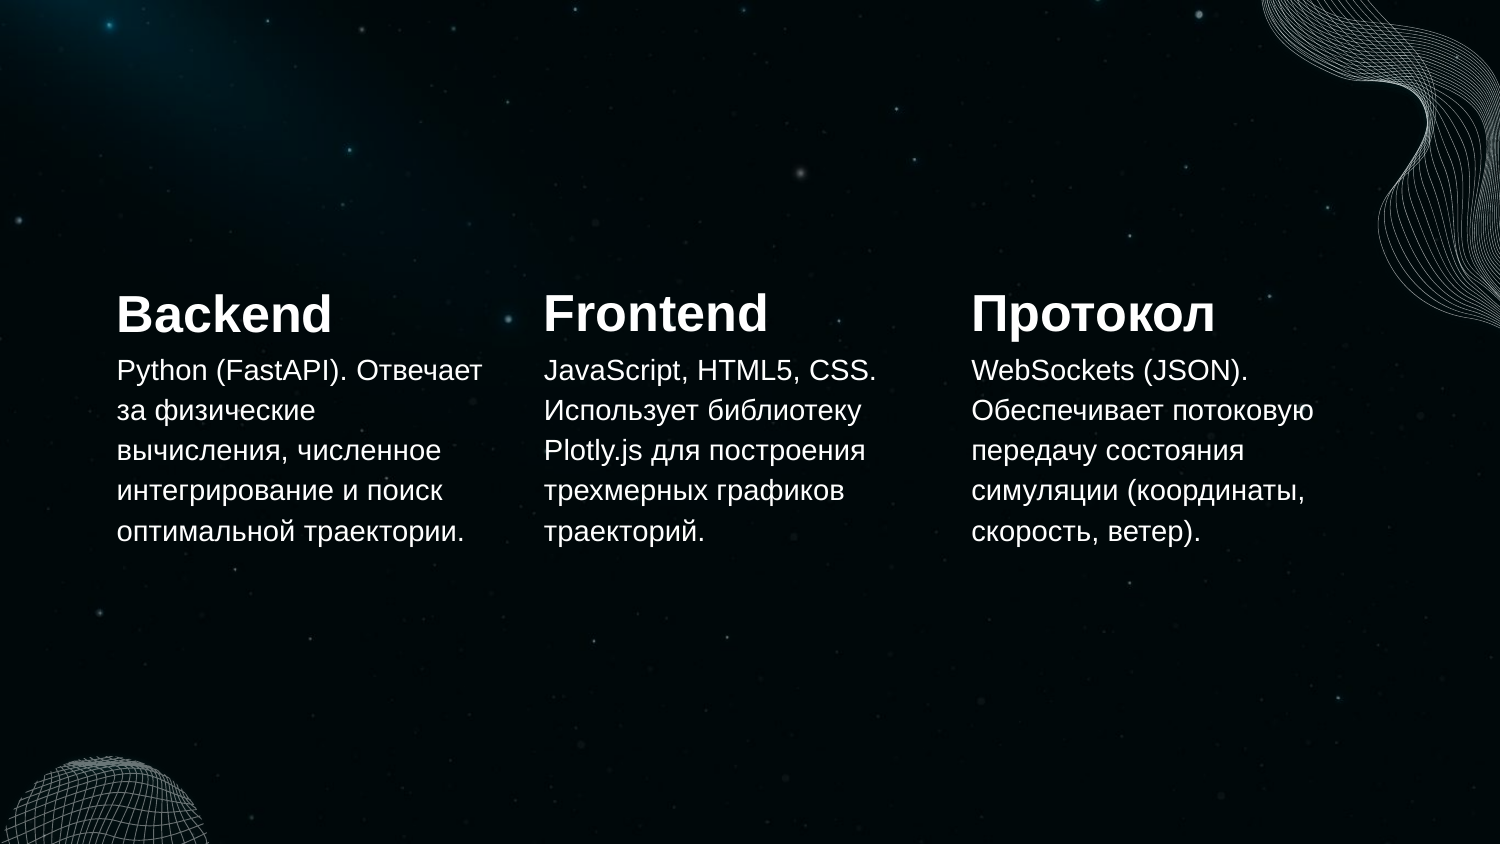

Backend
Frontend
Протокол
Python (FastAPI). Отвечает за физические вычисления, численное интегрирование и поиск оптимальной траектории.
WebSockets (JSON). Обеспечивает потоковую передачу состояния симуляции (координаты, скорость, ветер).
JavaScript, HTML5, CSS. Использует библиотеку Plotly.js для построения трехмерных графиков траекторий.